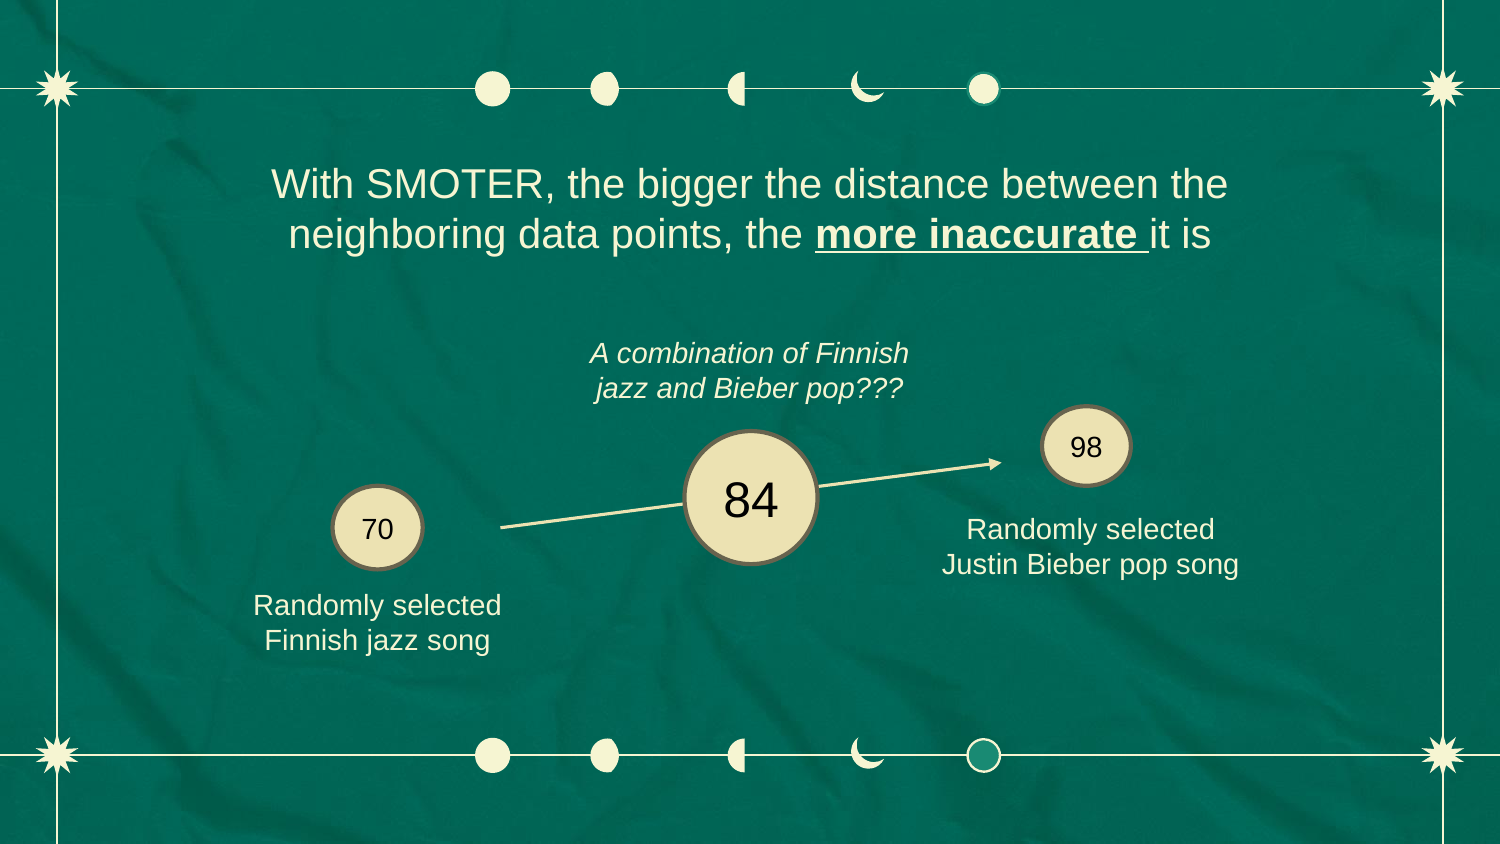

With SMOTER, the bigger the distance between the neighboring data points, the more inaccurate it is
A combination of Finnish jazz and Bieber pop???
98
84
70
Randomly selected Justin Bieber pop song
Randomly selected Finnish jazz song